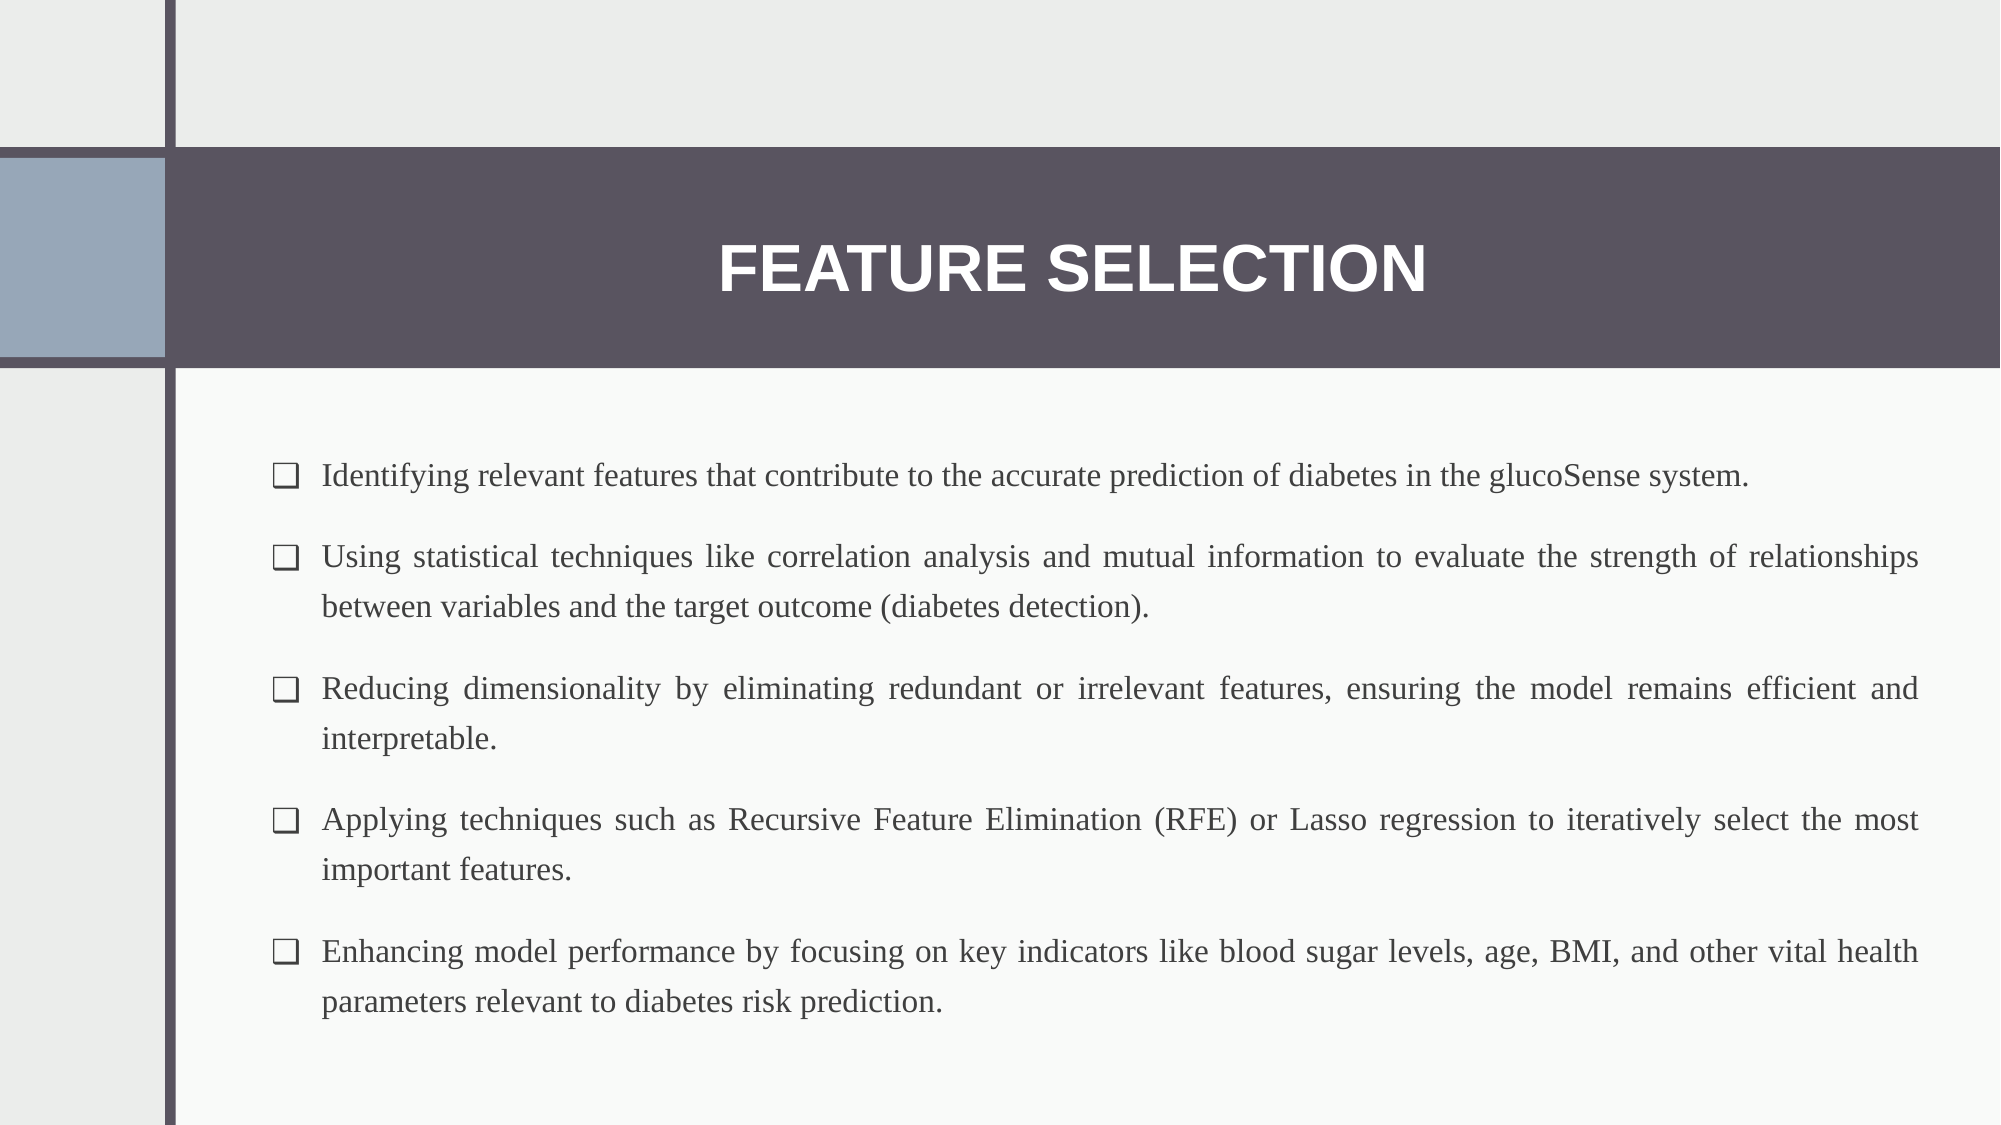

# FEATURE SELECTION
Identifying relevant features that contribute to the accurate prediction of diabetes in the glucoSense system.
Using statistical techniques like correlation analysis and mutual information to evaluate the strength of relationships between variables and the target outcome (diabetes detection).
Reducing dimensionality by eliminating redundant or irrelevant features, ensuring the model remains efficient and interpretable.
Applying techniques such as Recursive Feature Elimination (RFE) or Lasso regression to iteratively select the most important features.
Enhancing model performance by focusing on key indicators like blood sugar levels, age, BMI, and other vital health parameters relevant to diabetes risk prediction.